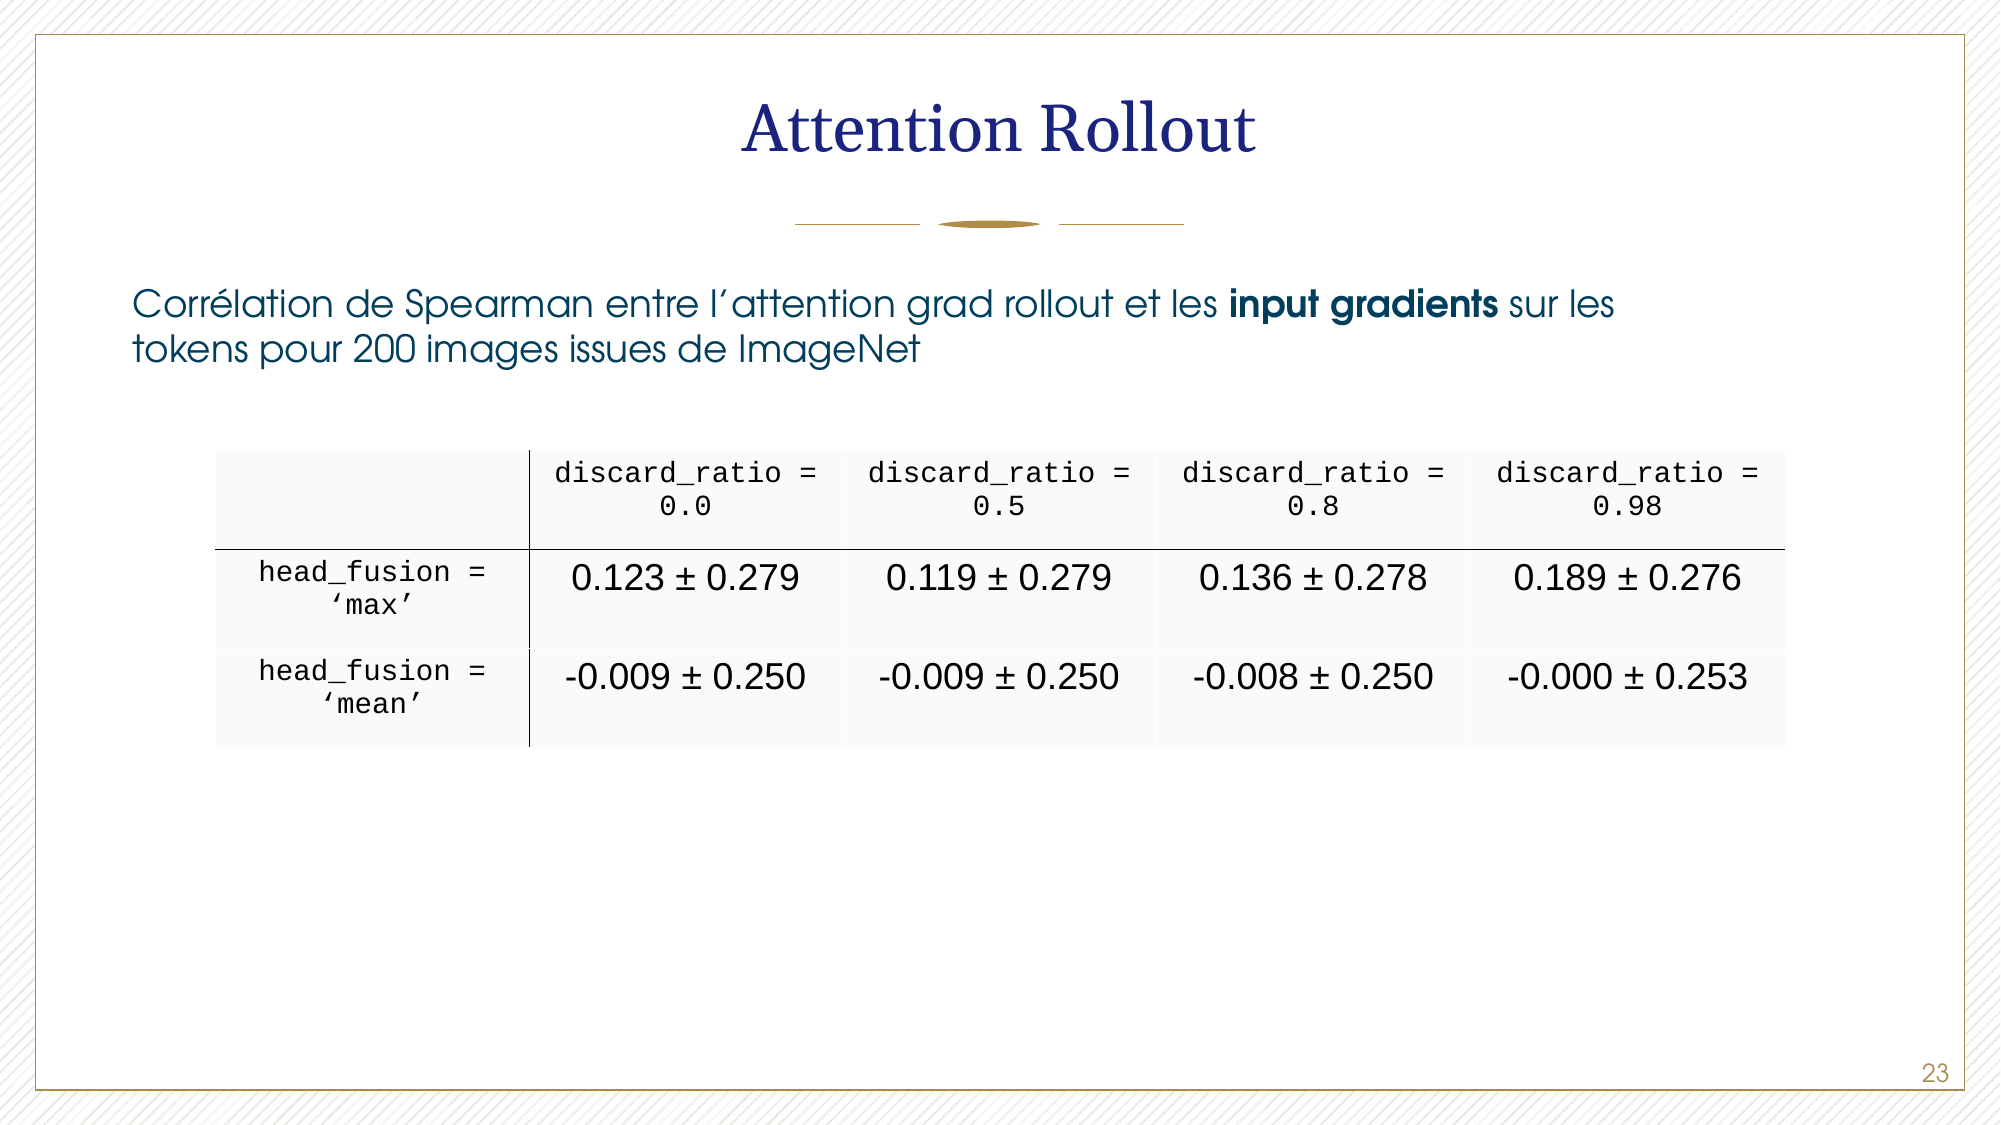

Attention Rollout
Corrélation de Spearman entre l’attention grad rollout et les input gradients sur les tokens pour 200 images issues de ImageNet
|  | discard\_ratio = 0.0 | discard\_ratio = 0.5 | discard\_ratio = 0.8 | discard\_ratio = 0.98 |
| --- | --- | --- | --- | --- |
| head\_fusion = ‘max’ | 0.123 ± 0.279 | 0.119 ± 0.279 | 0.136 ± 0.278 | 0.189 ± 0.276 |
| head\_fusion = ‘mean’ | -0.009 ± 0.250 | -0.009 ± 0.250 | -0.008 ± 0.250 | -0.000 ± 0.253 |
23